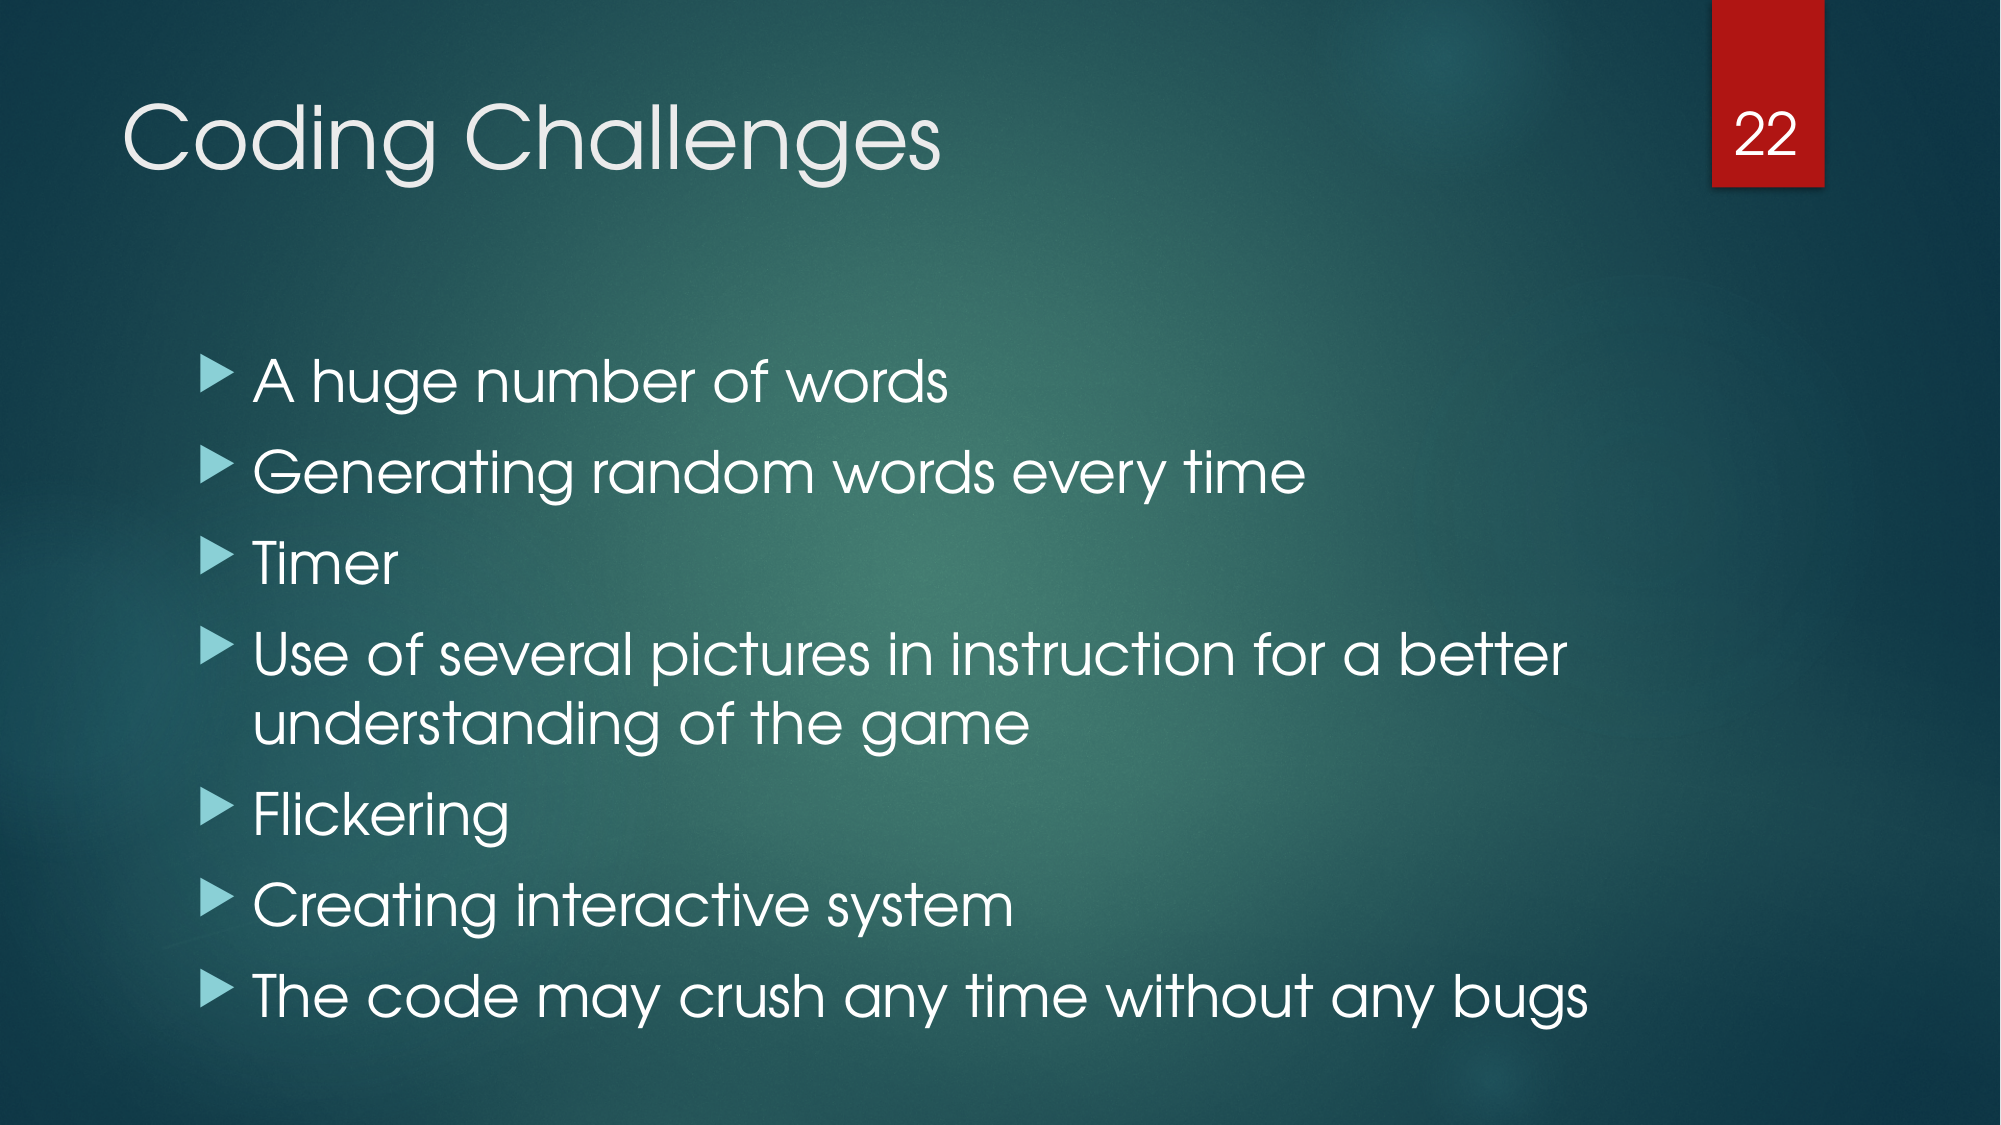

22
# Coding Challenges
A huge number of words
Generating random words every time
Timer
Use of several pictures in instruction for a better understanding of the game
Flickering
Creating interactive system
The code may crush any time without any bugs